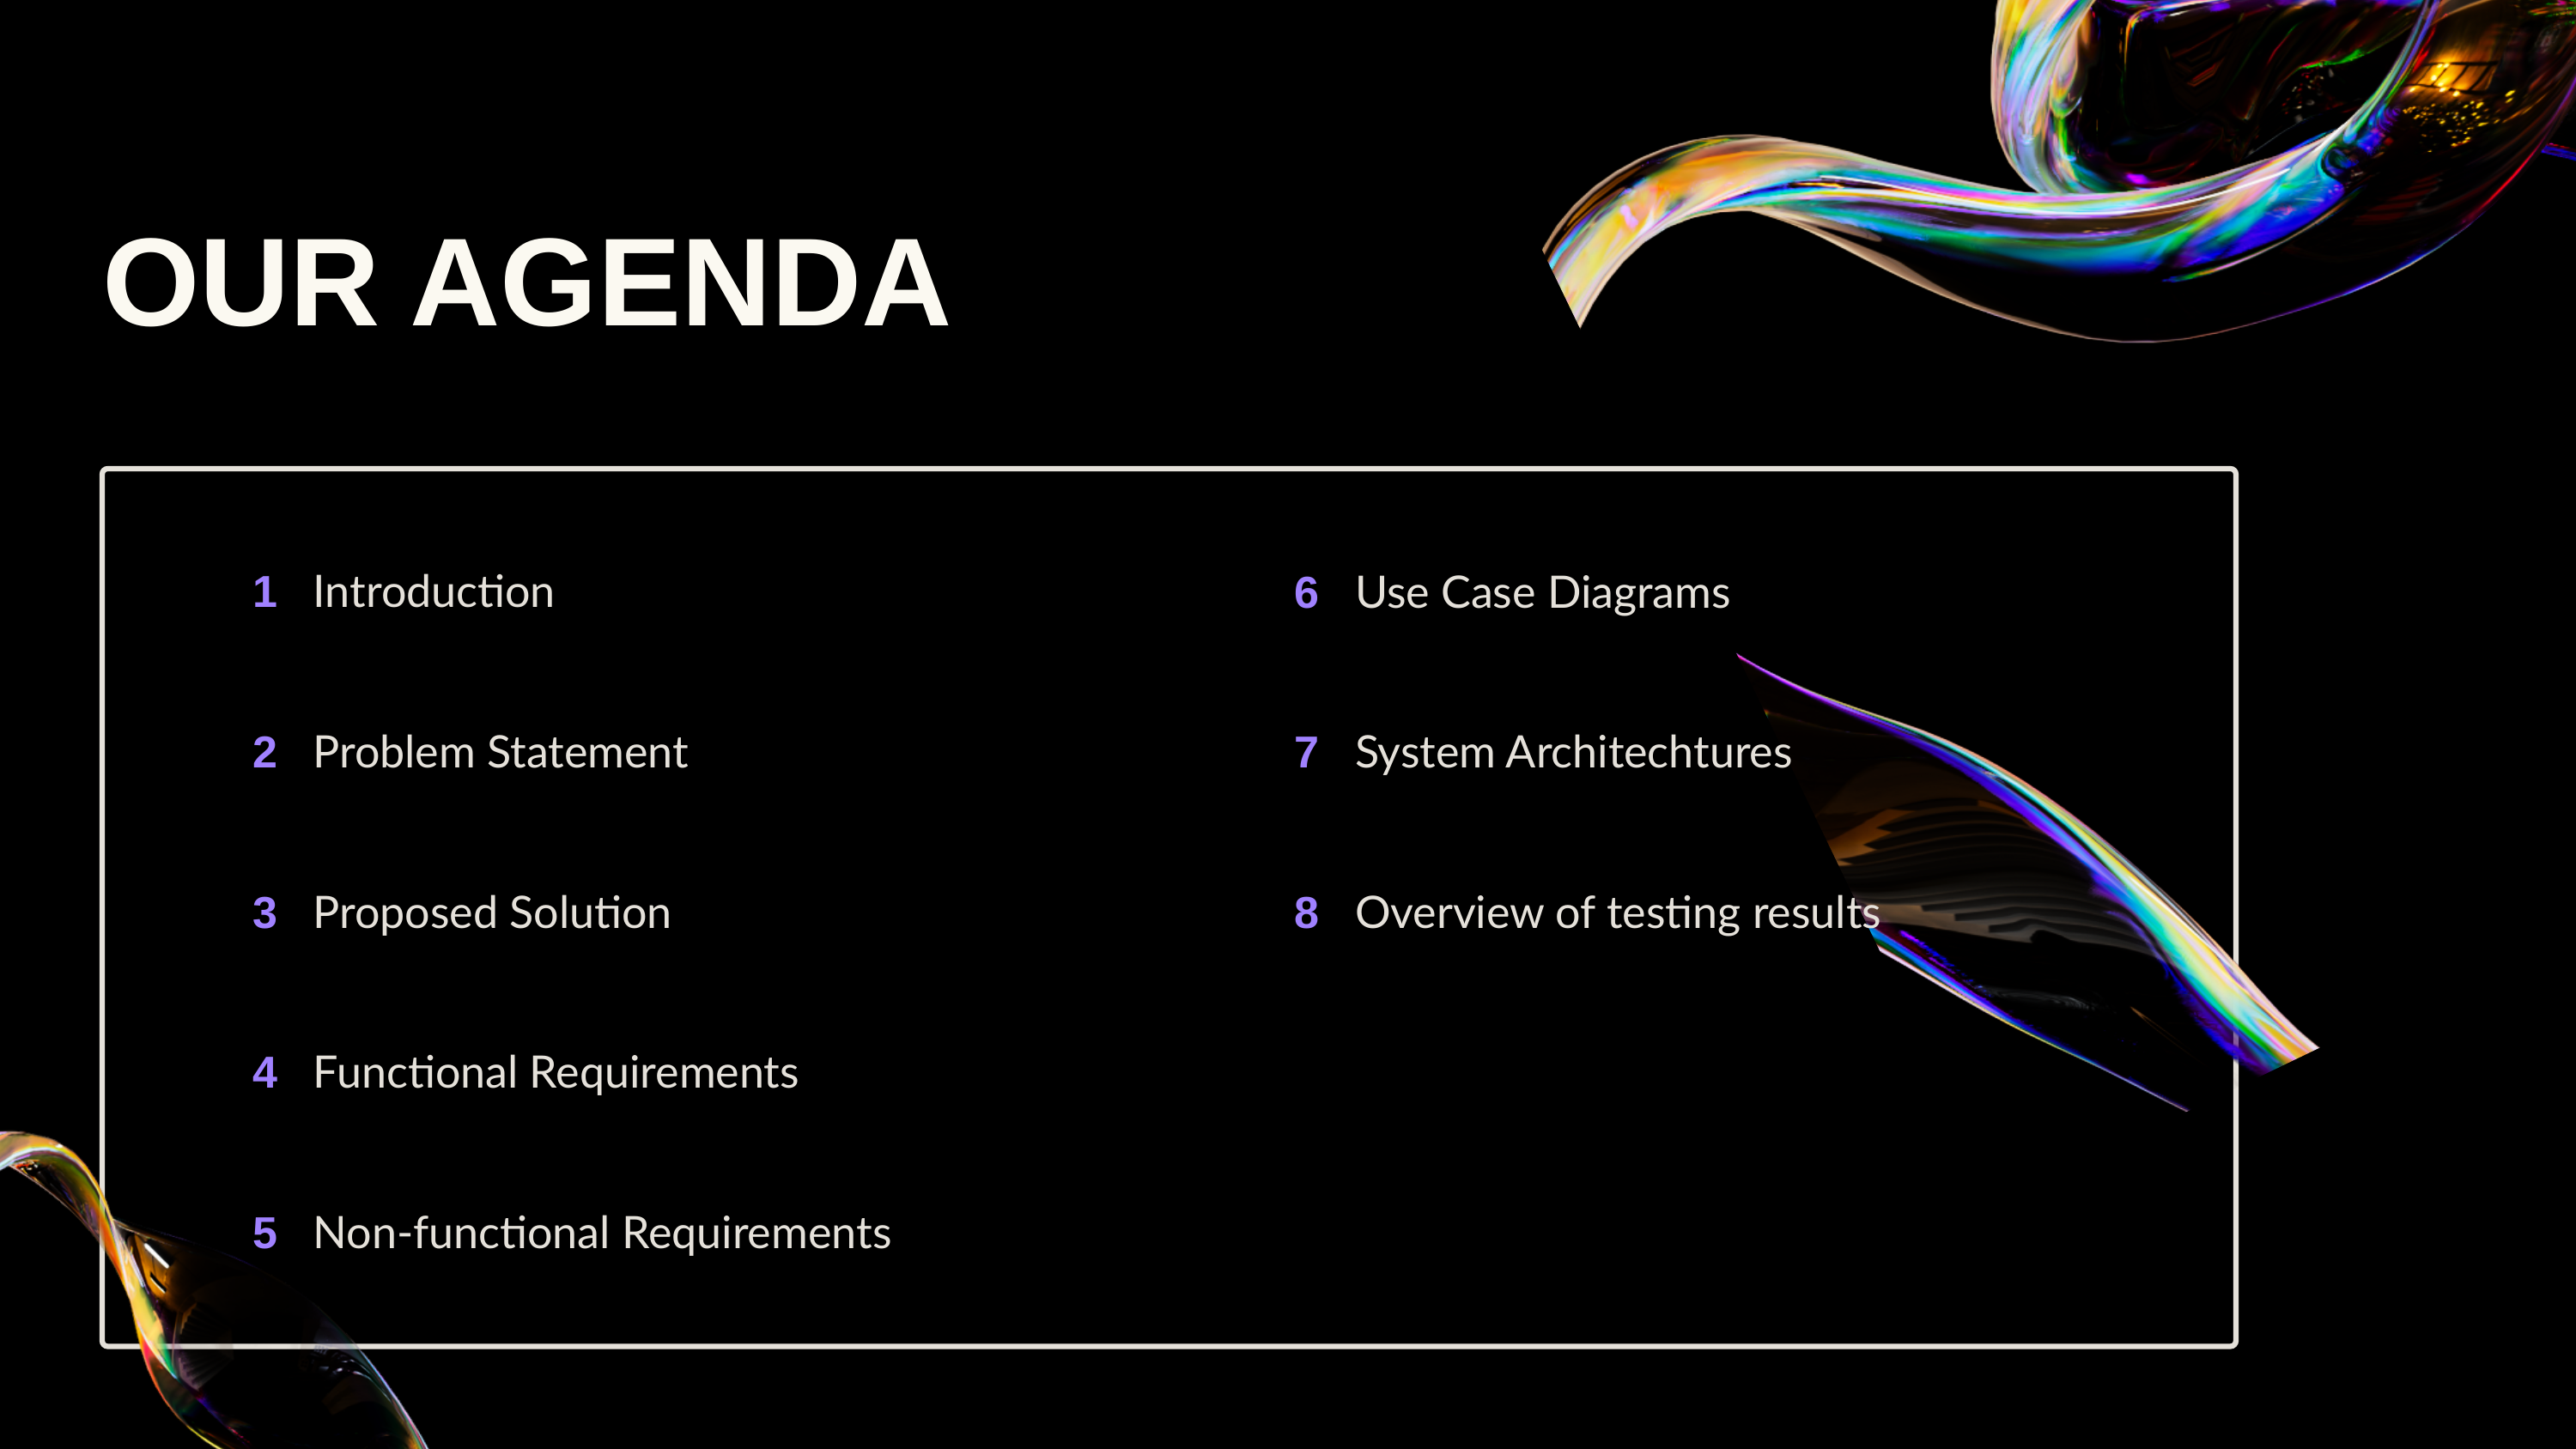

OUR AGENDA

1
Introduction
6
Use Case Diagrams
2
Problem Statement
7
System Architechtures
3
Proposed Solution
8
Overview of testing results
4
Functional Requirements

5
Non-functional Requirements